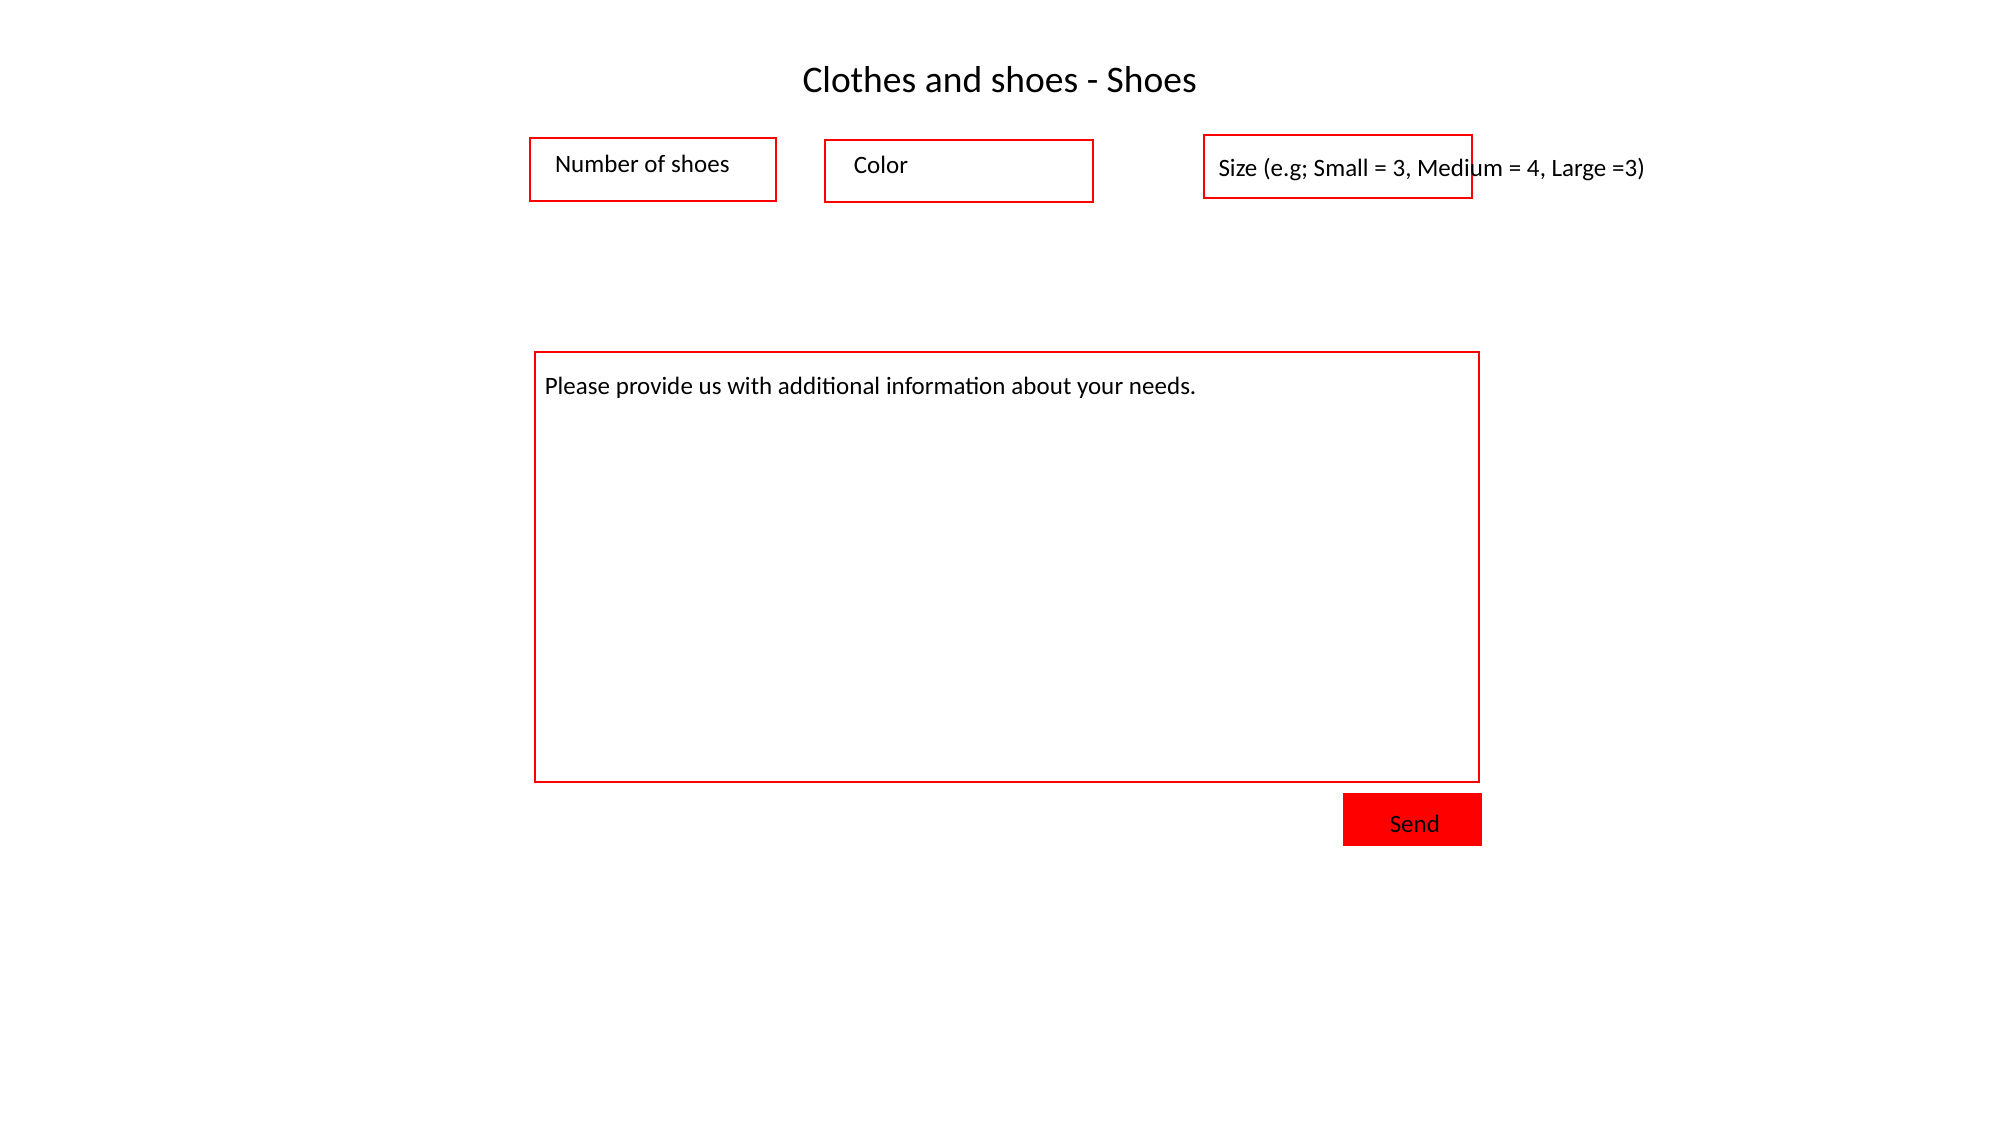

Clothes and shoes - Shoes

Number of shoes
Color
Size (e.g; Small = 3, Medium = 4, Large =3)

Number of diploms
Please provide us with additional information about your needs.

Send